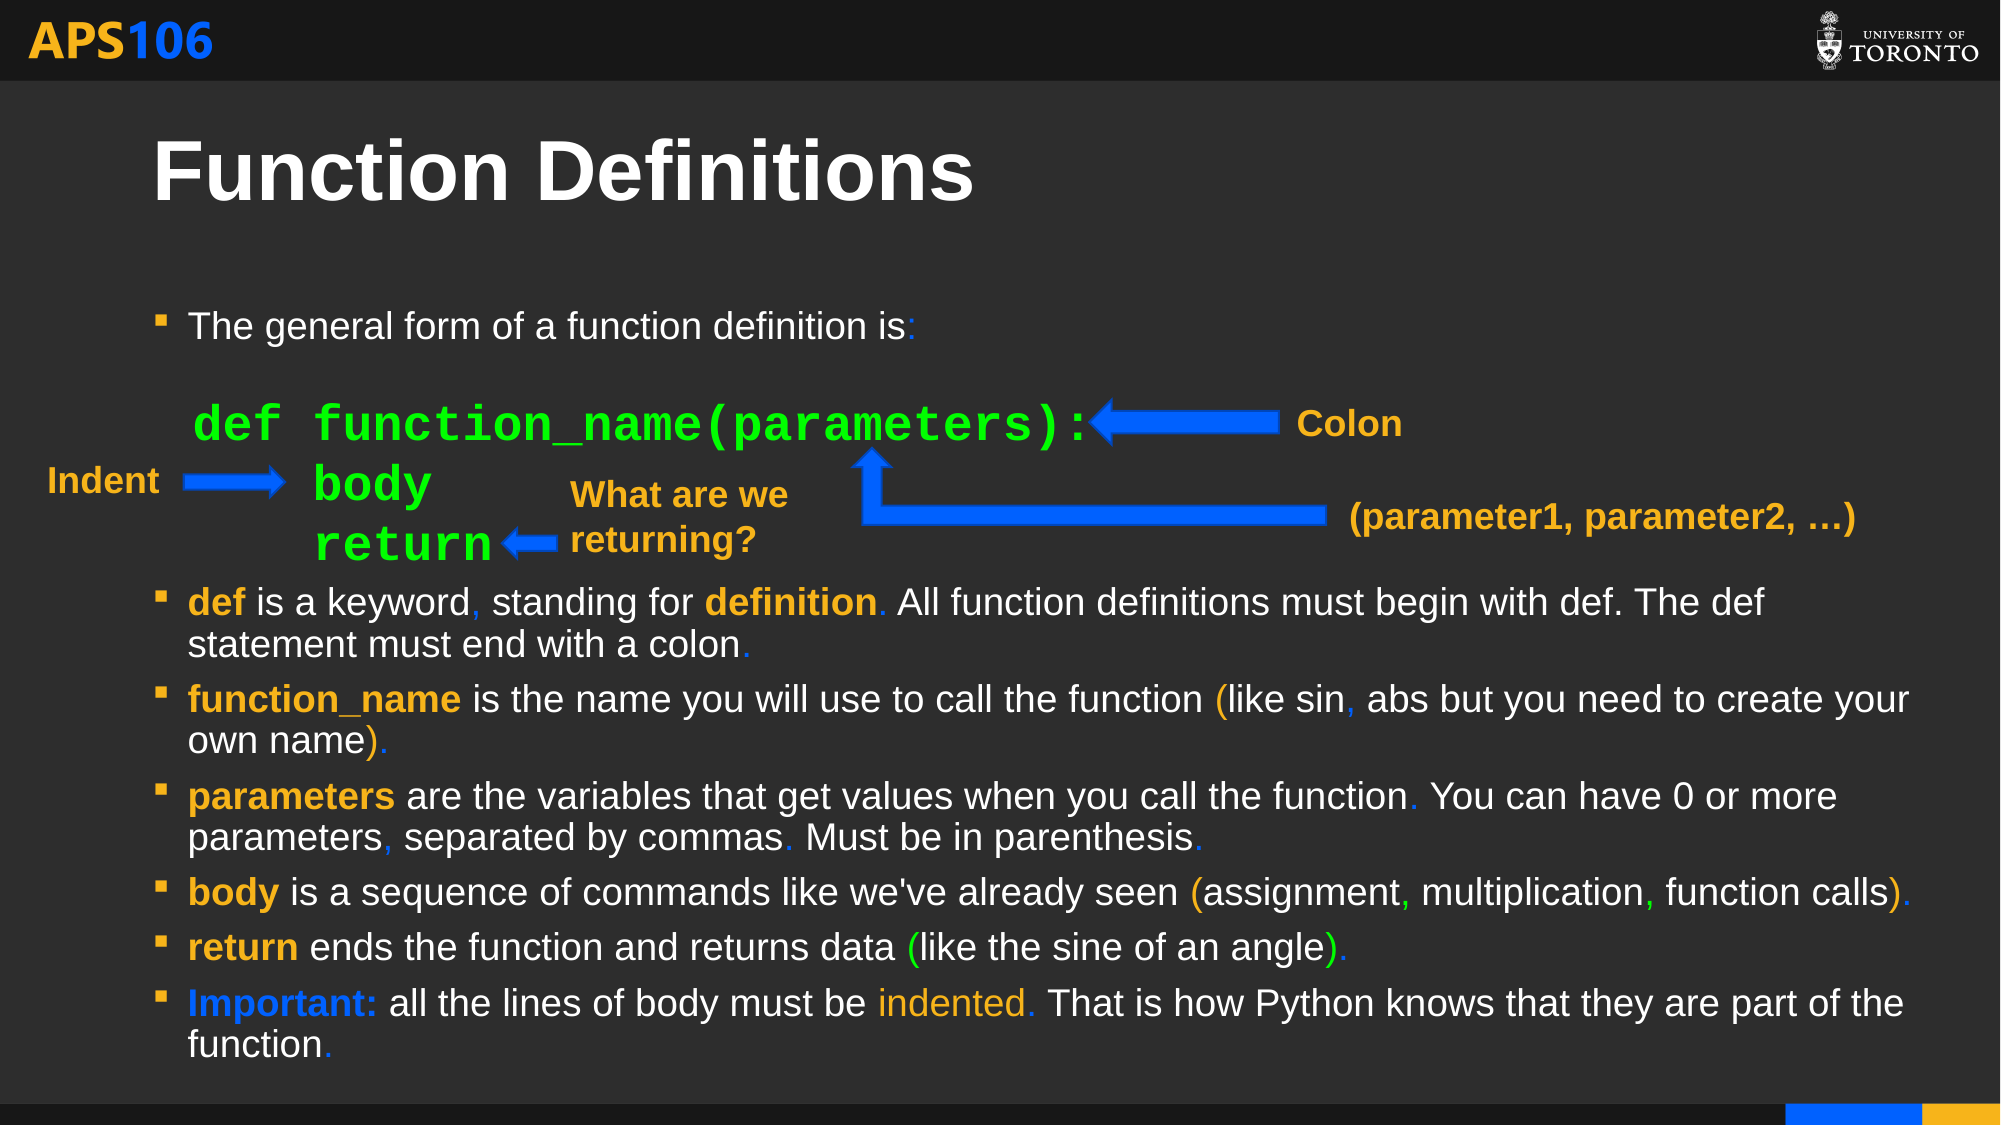

# Function Definitions
The general form of a function definition is:

def is a keyword, standing for definition. All function definitions must begin with def. The def statement must end with a colon.
function_name is the name you will use to call the function (like sin, abs but you need to create your own name).
parameters are the variables that get values when you call the function. You can have 0 or more parameters, separated by commas. Must be in parenthesis.
body is a sequence of commands like we've already seen (assignment, multiplication, function calls).
return ends the function and returns data (like the sine of an angle).
Important: all the lines of body must be indented. That is how Python knows that they are part of the function.
def function_name(parameters):
    body
    return
Colon

Indent
What are we returning?

(parameter1, parameter2, …)